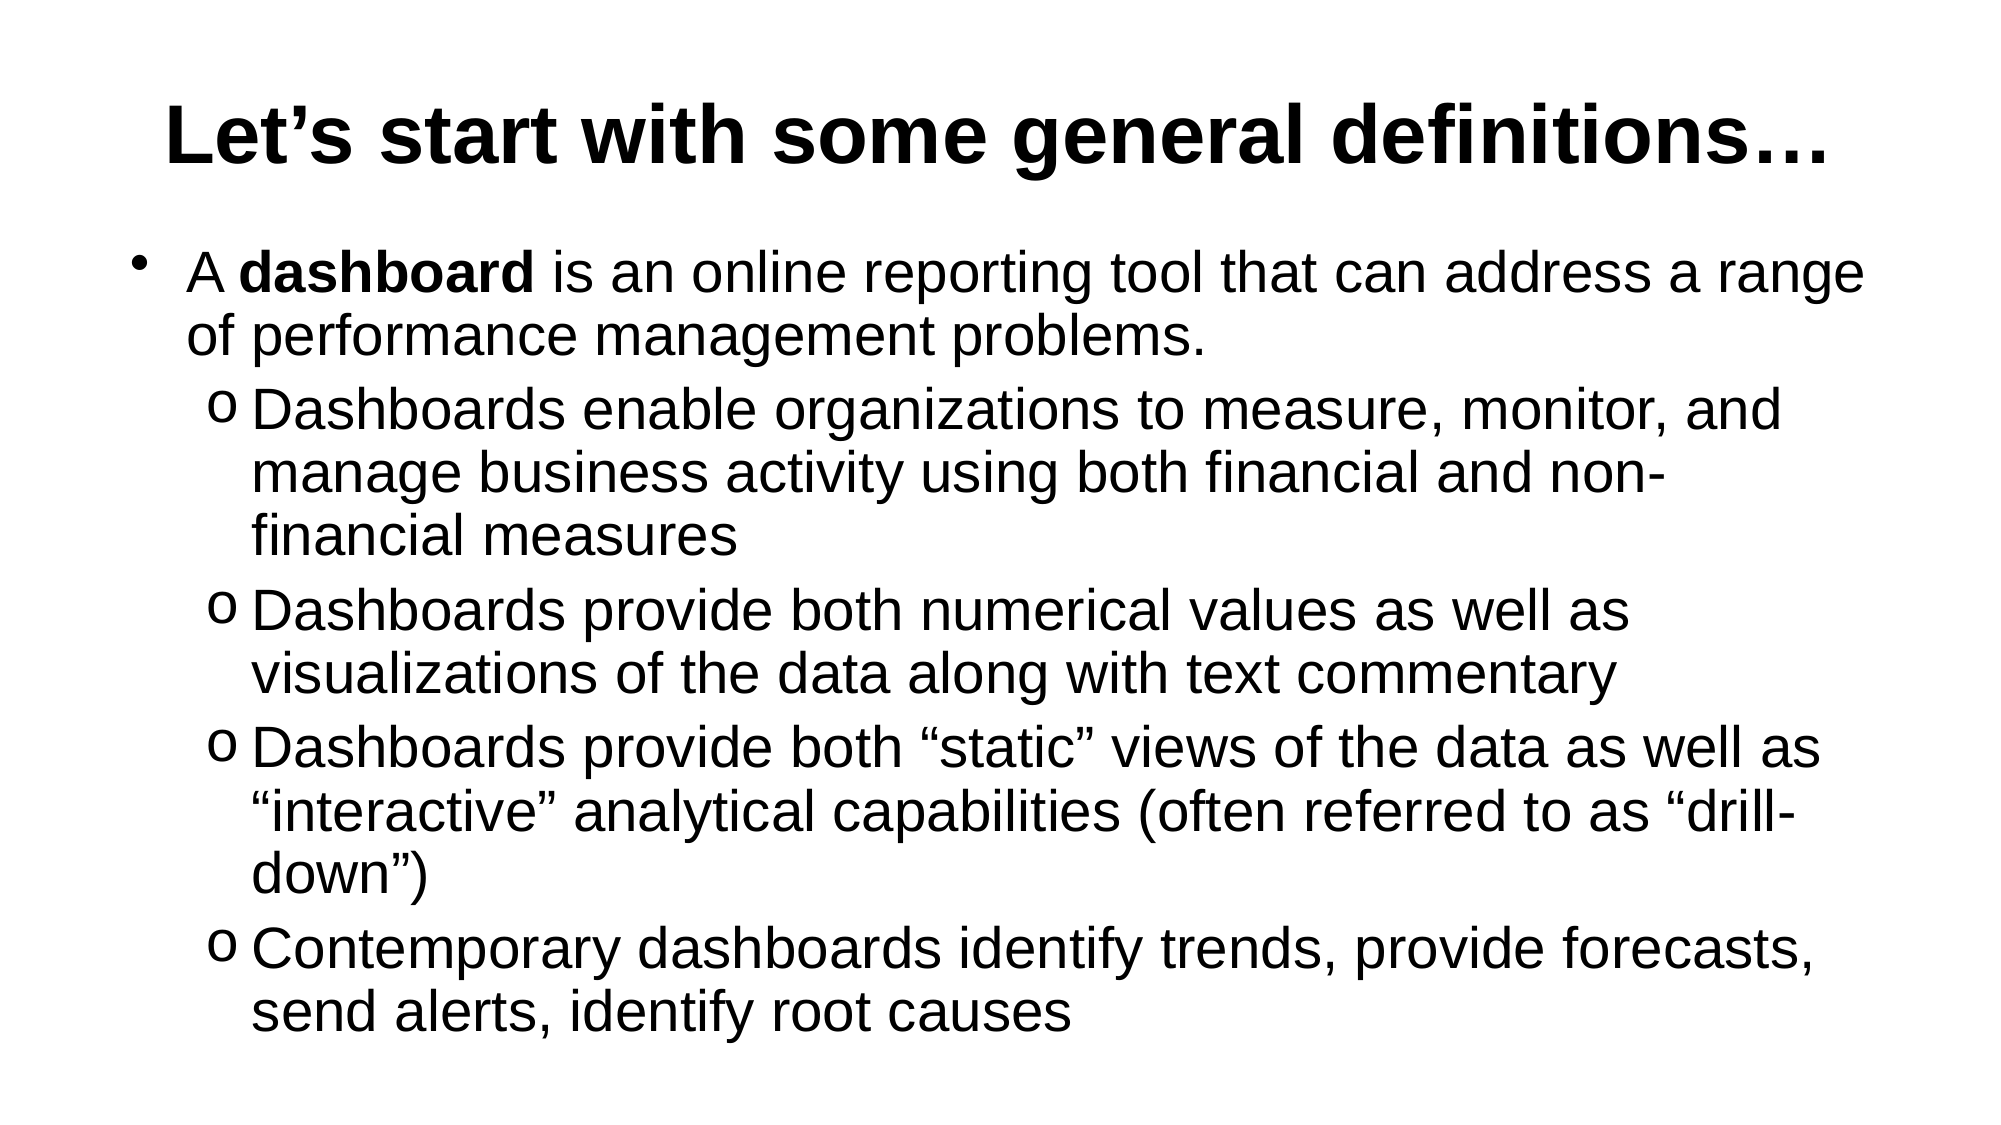

# Let’s start with some general definitions…
A dashboard is an online reporting tool that can address a range of performance management problems.
Dashboards enable organizations to measure, monitor, and manage business activity using both financial and non-financial measures
Dashboards provide both numerical values as well as visualizations of the data along with text commentary
Dashboards provide both “static” views of the data as well as “interactive” analytical capabilities (often referred to as “drill-down”)
Contemporary dashboards identify trends, provide forecasts, send alerts, identify root causes